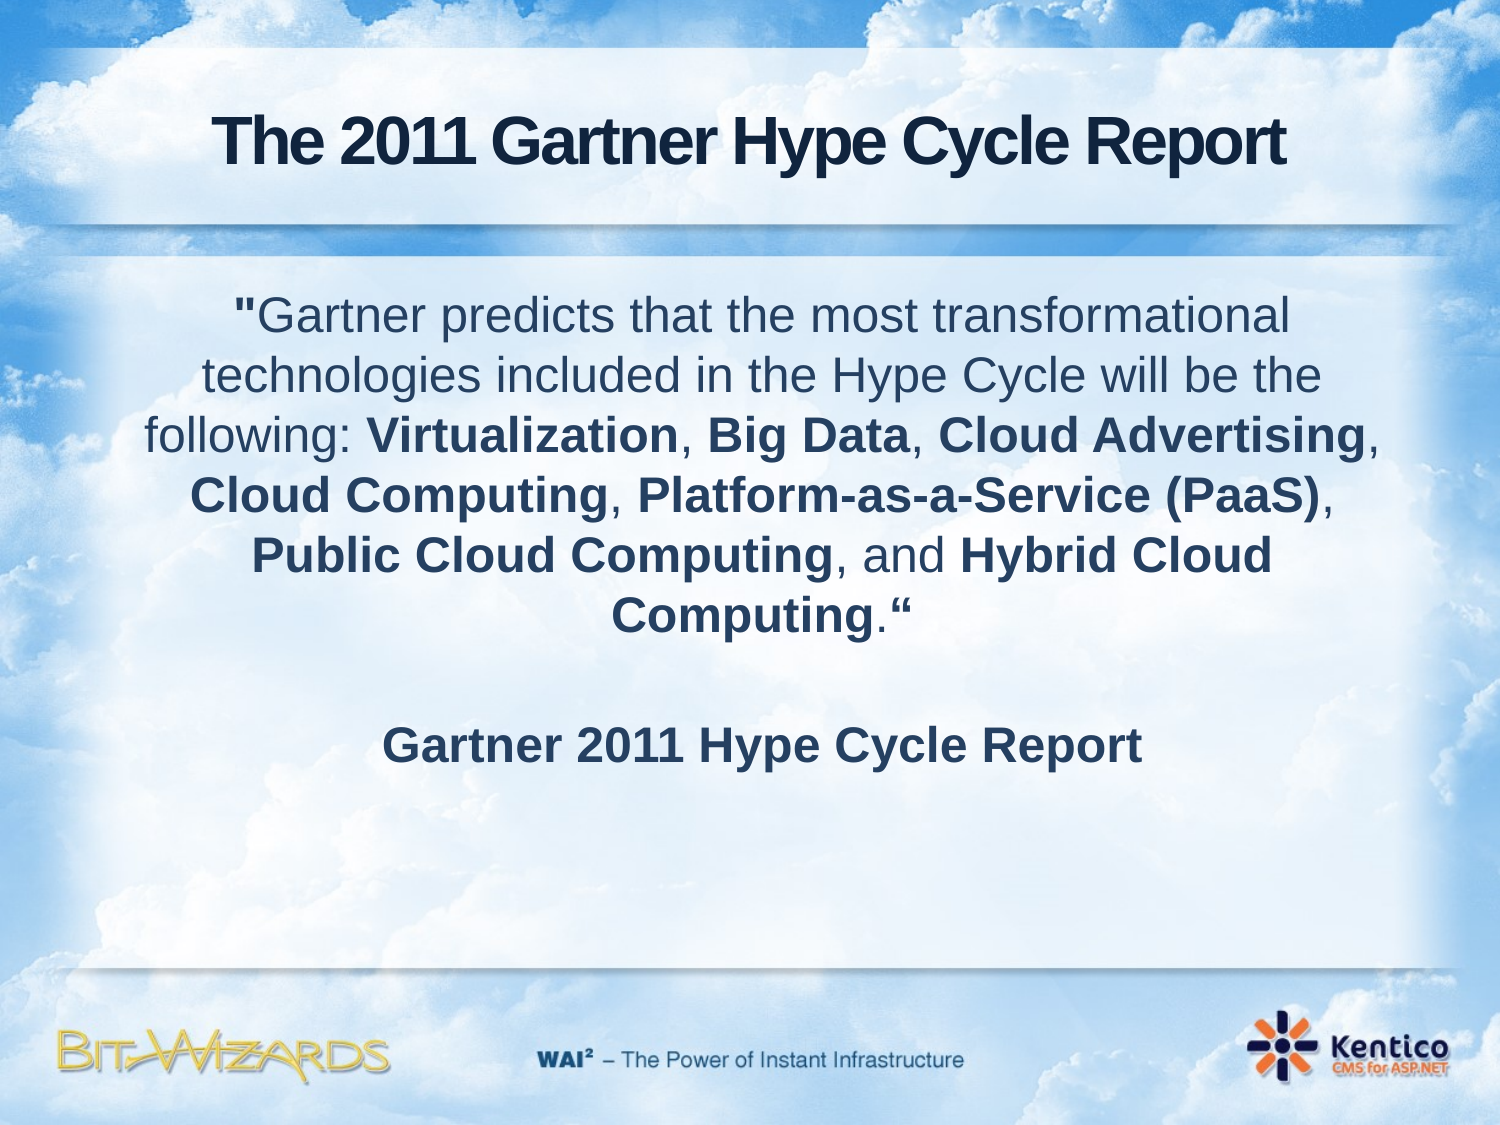

# The 2011 Gartner Hype Cycle Report
"Gartner predicts that the most transformational technologies included in the Hype Cycle will be the following: Virtualization, Big Data, Cloud Advertising, Cloud Computing, Platform-as-a-Service (PaaS), Public Cloud Computing, and Hybrid Cloud Computing.“
Gartner 2011 Hype Cycle Report